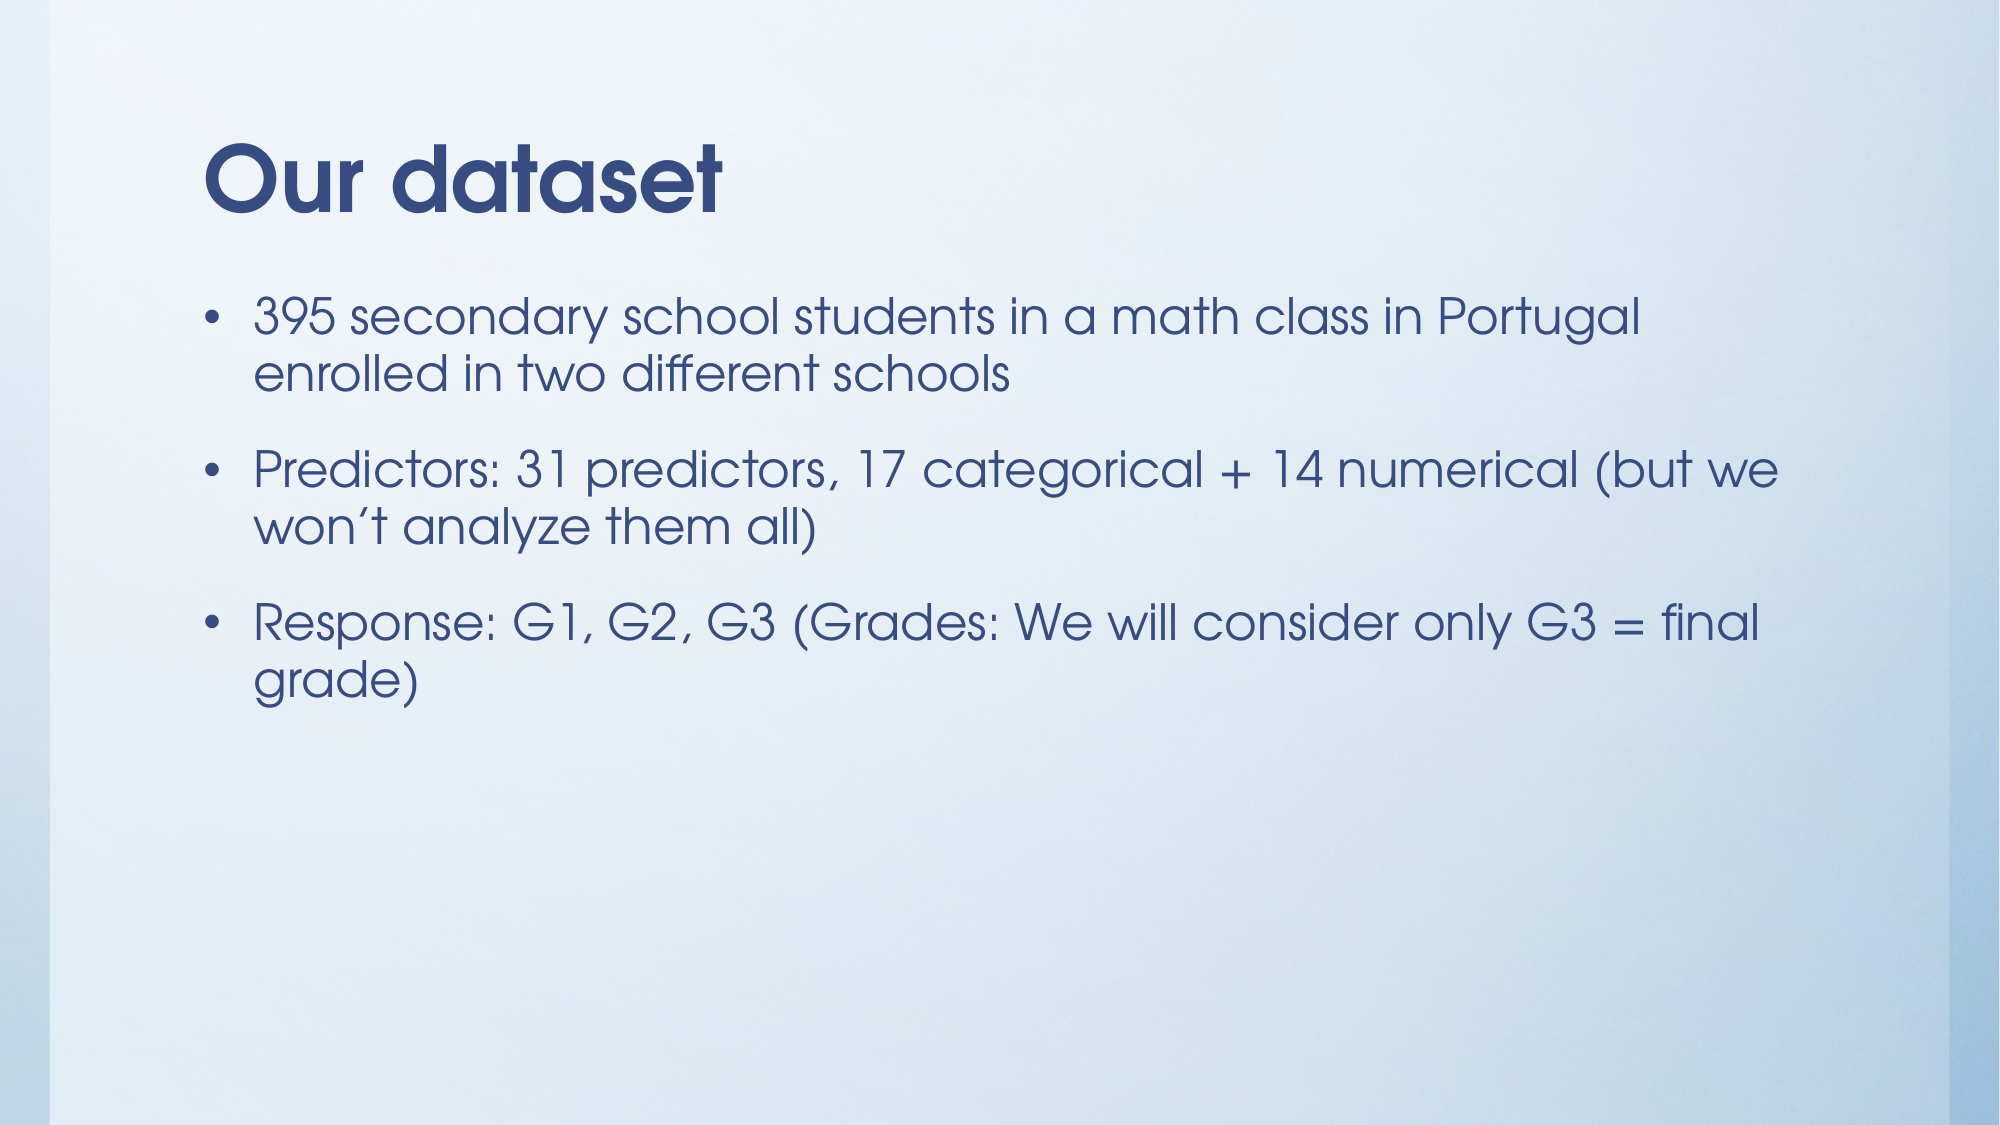

# Our dataset
395 secondary school students in a math class in Portugal enrolled in two different schools
Predictors: 31 predictors, 17 categorical + 14 numerical (but we won’t analyze them all)
Response: G1, G2, G3 (Grades: We will consider only G3 = final grade)